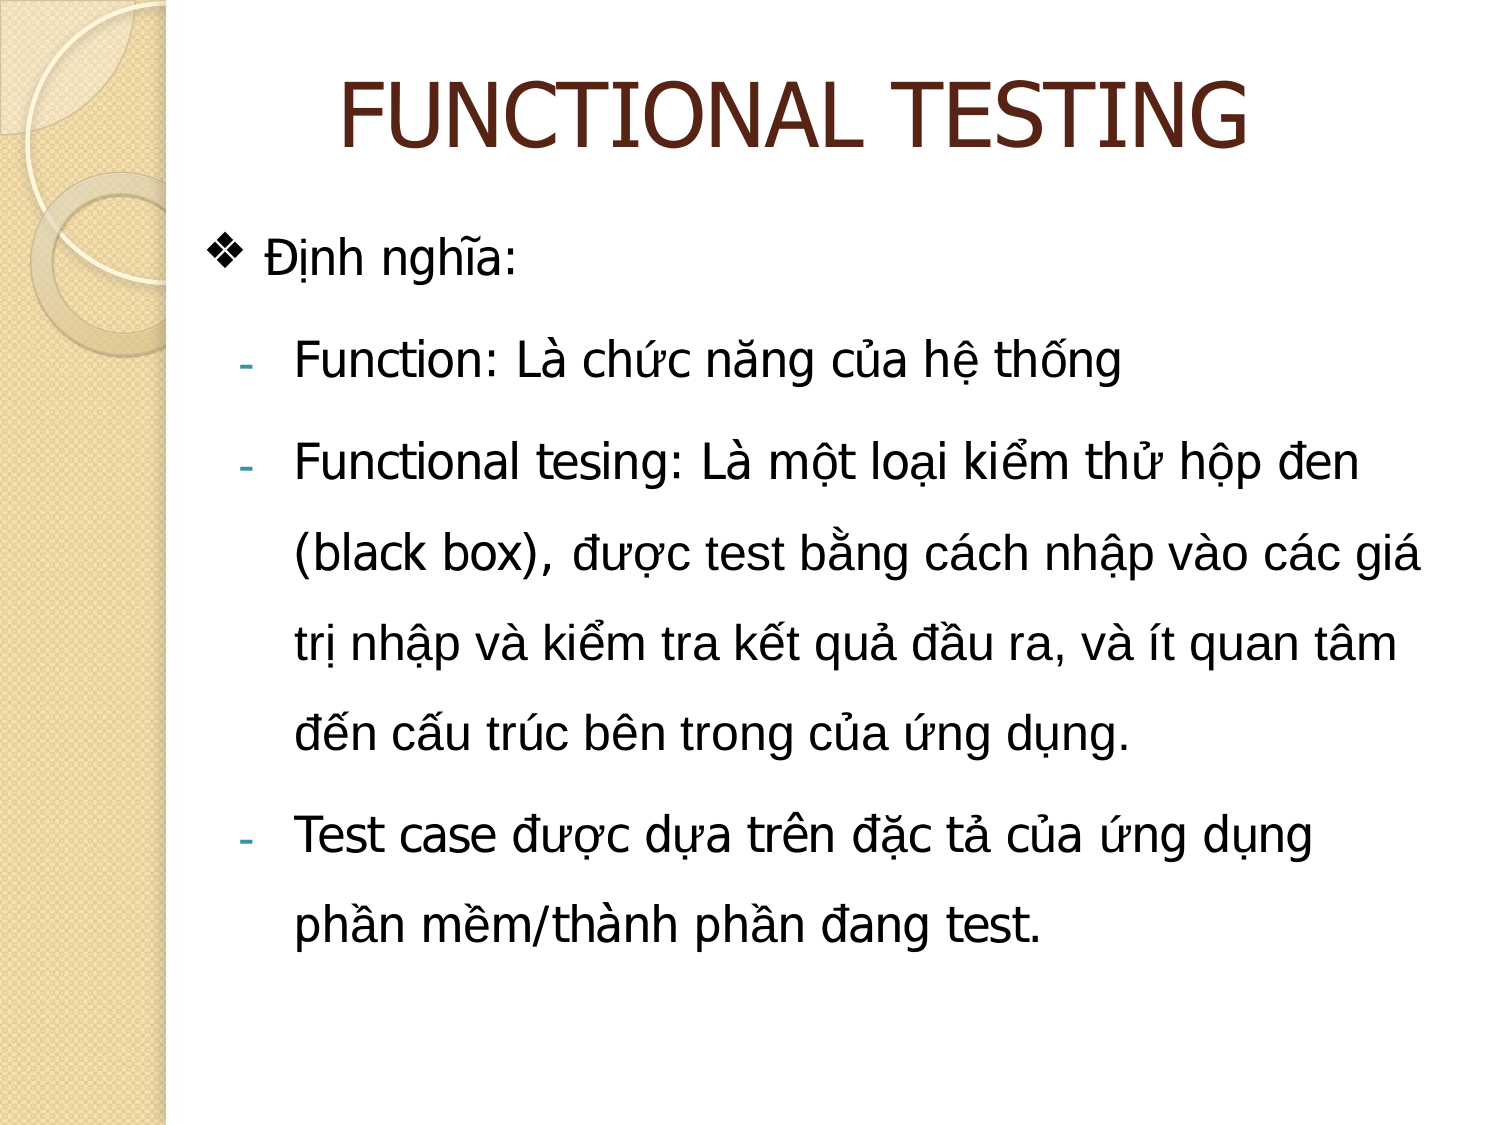

# FUNCTIONAL TESTING
Định nghĩa:
Function: Là chức năng của hệ thống
Functional tesing: Là một loại kiểm thử hộp đen (black box), được test bằng cách nhập vào các giá trị nhập và kiểm tra kết quả đầu ra, và ít quan tâm đến cấu trúc bên trong của ứng dụng.
Test case được dựa trên đặc tả của ứng dụng phần mềm/thành phần đang test.